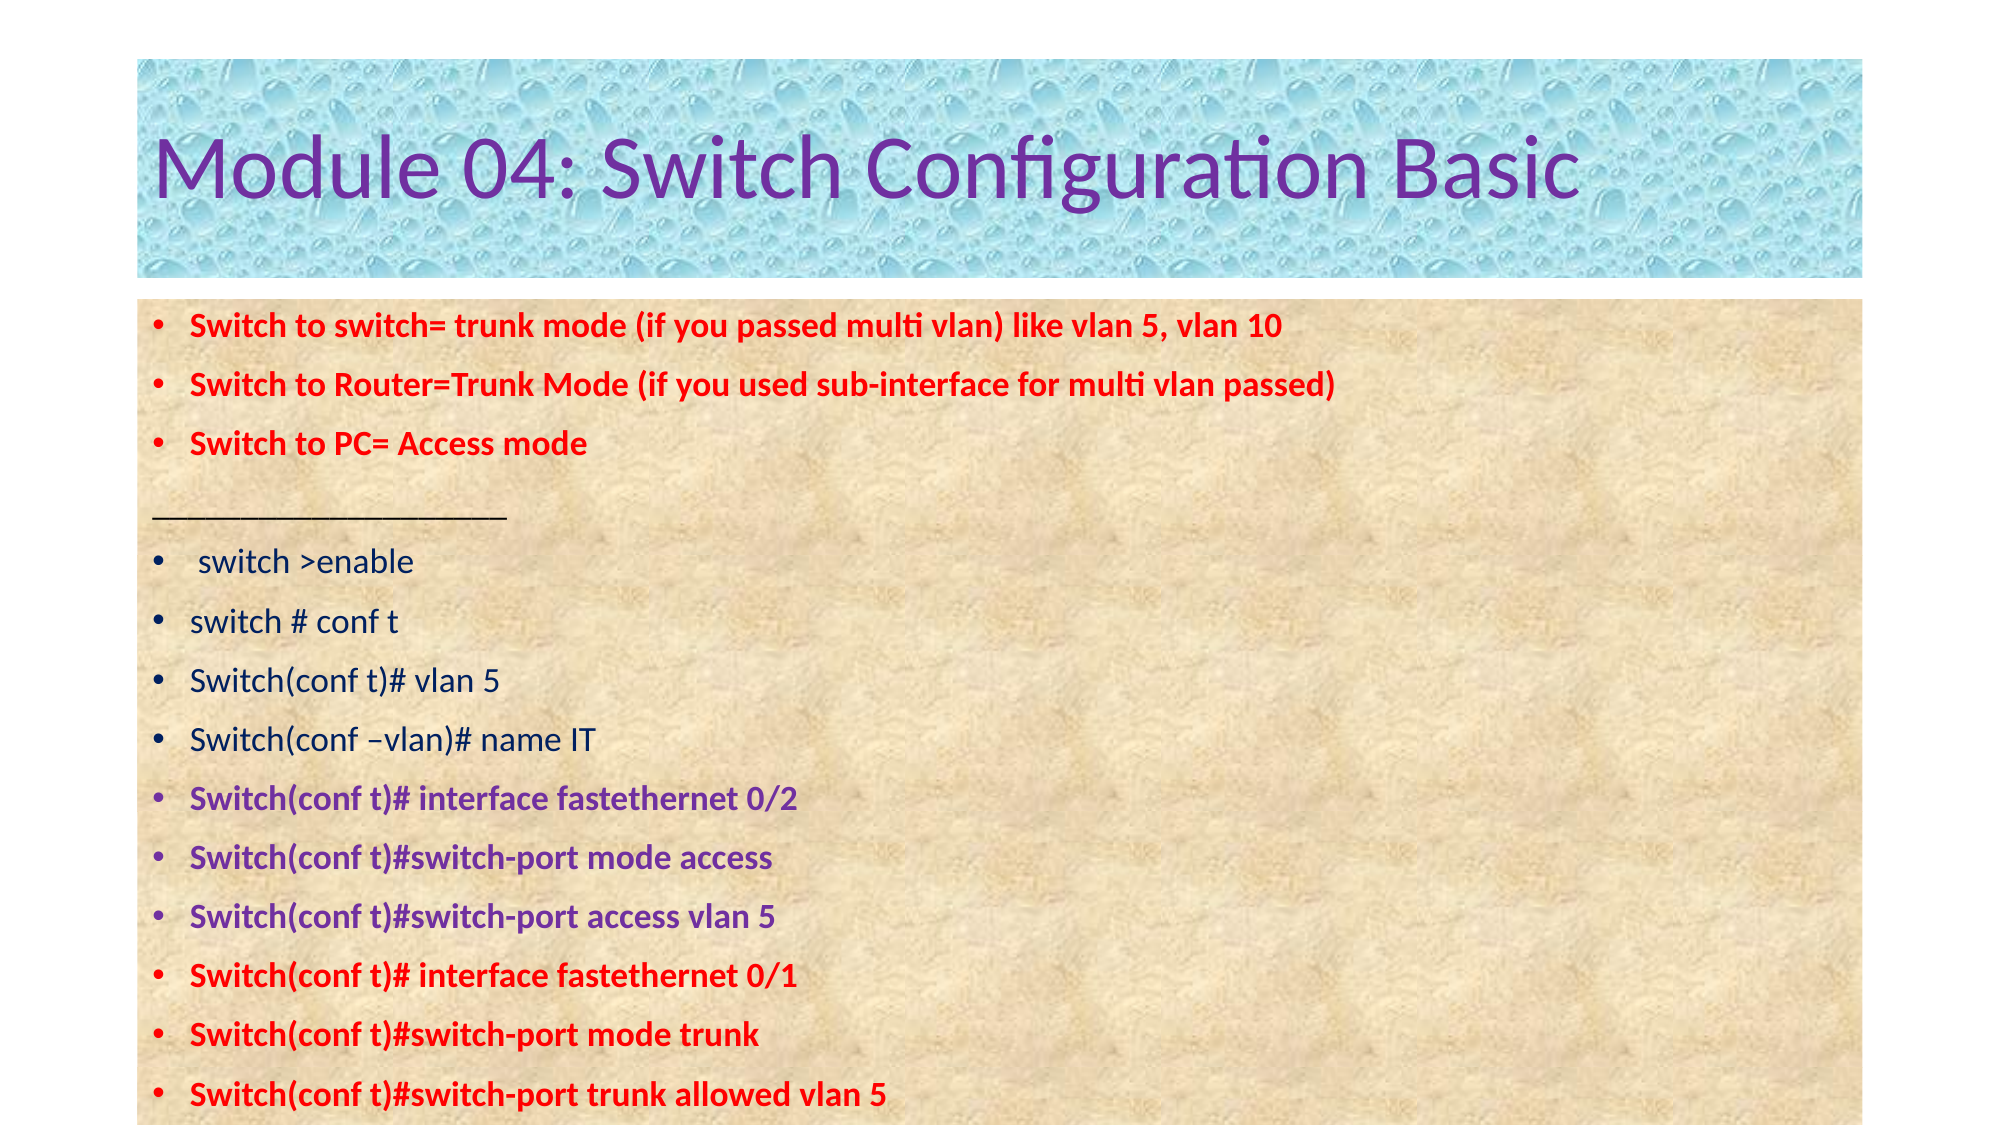

# Module 04: Switch Configuration Basic
Switch to switch= trunk mode (if you passed multi vlan) like vlan 5, vlan 10
Switch to Router=Trunk Mode (if you used sub-interface for multi vlan passed)
Switch to PC= Access mode
____________________
 switch >enable
switch # conf t
Switch(conf t)# vlan 5
Switch(conf –vlan)# name IT
Switch(conf t)# interface fastethernet 0/2
Switch(conf t)#switch-port mode access
Switch(conf t)#switch-port access vlan 5
Switch(conf t)# interface fastethernet 0/1
Switch(conf t)#switch-port mode trunk
Switch(conf t)#switch-port trunk allowed vlan 5